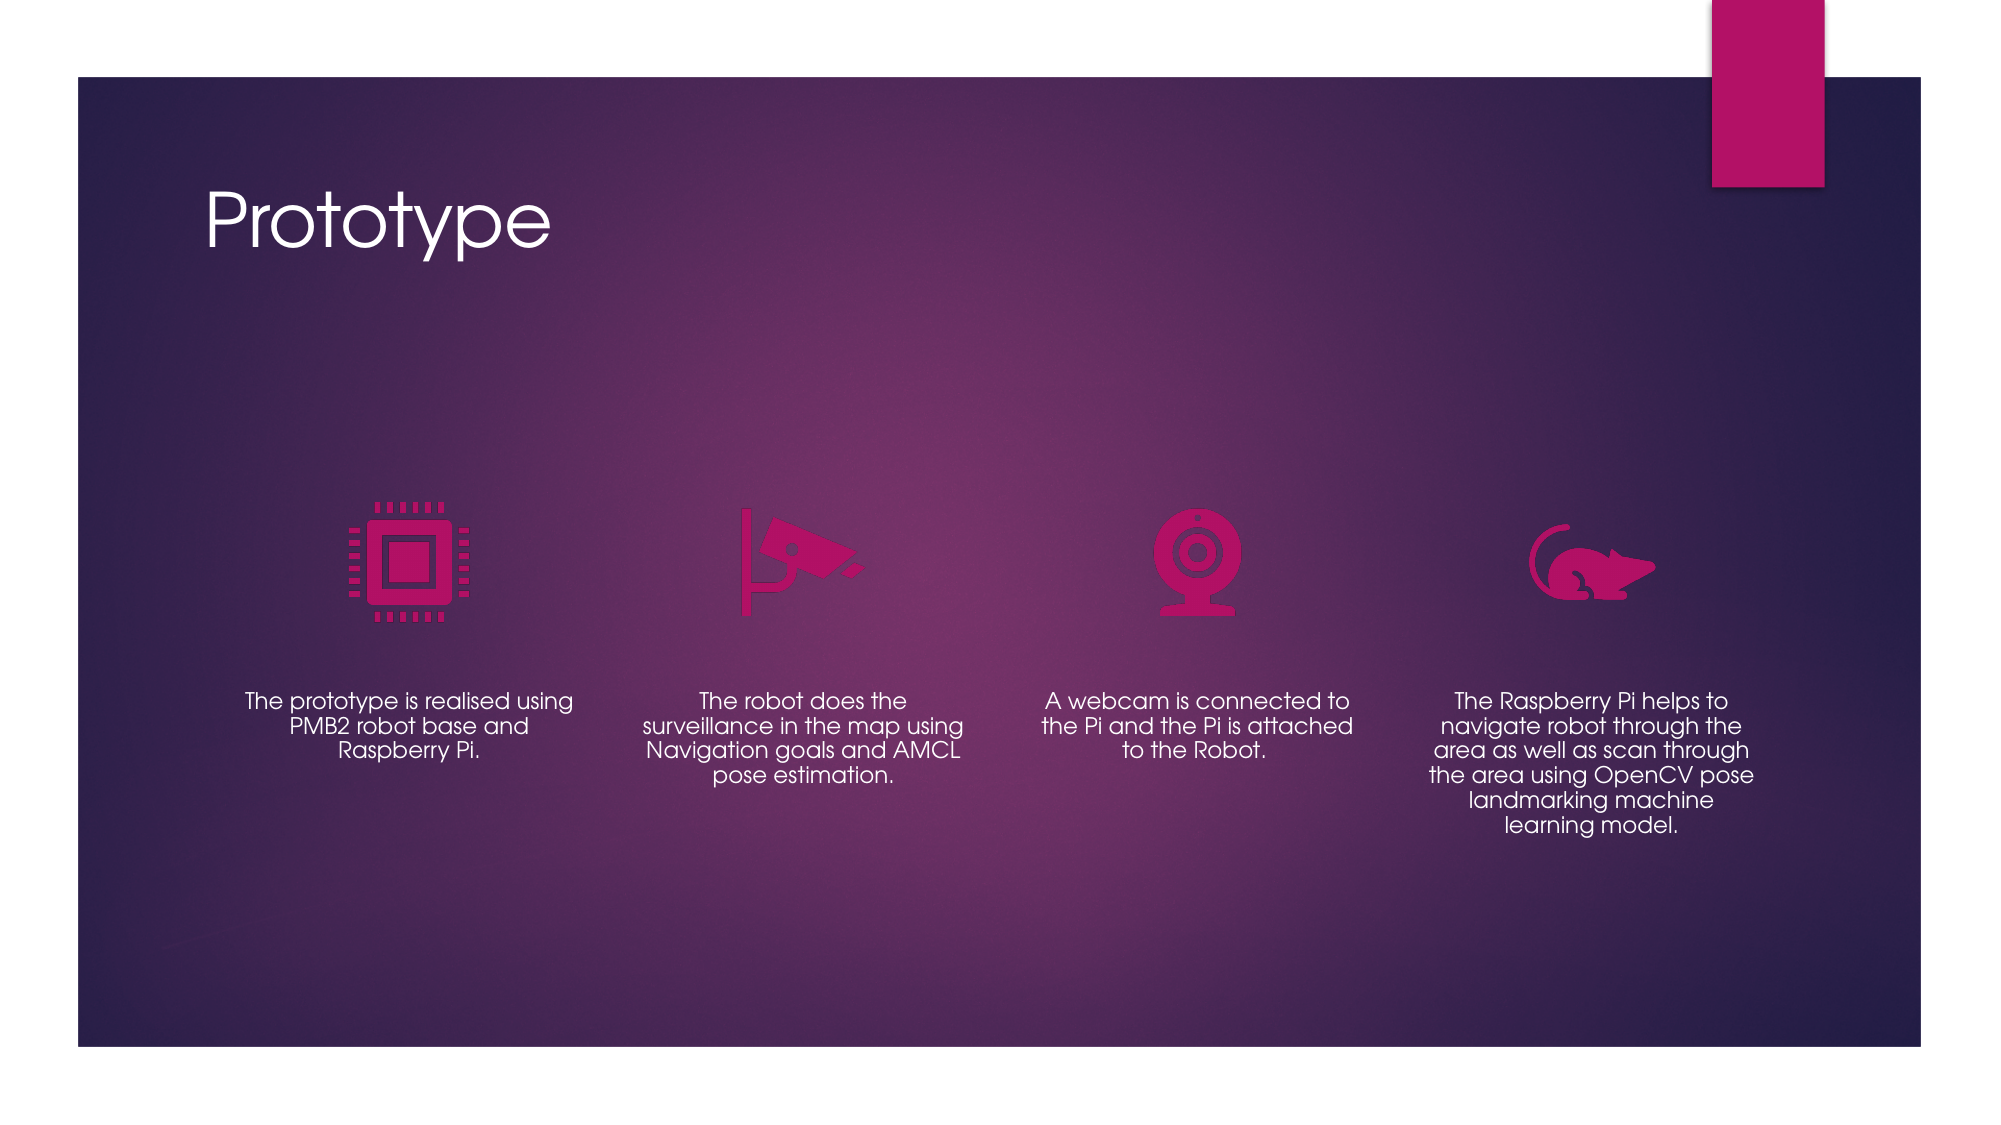

4
# Prototype
The prototype is realised using PMB2 robot base and Raspberry Pi.
The robot does the surveillance in the map using Navigation goals and AMCL pose estimation.
A webcam is connected to the Pi and the Pi is attached to the Robot.
The Raspberry Pi helps to navigate robot through the area as well as scan through the area using OpenCV pose landmarking machine learning model.